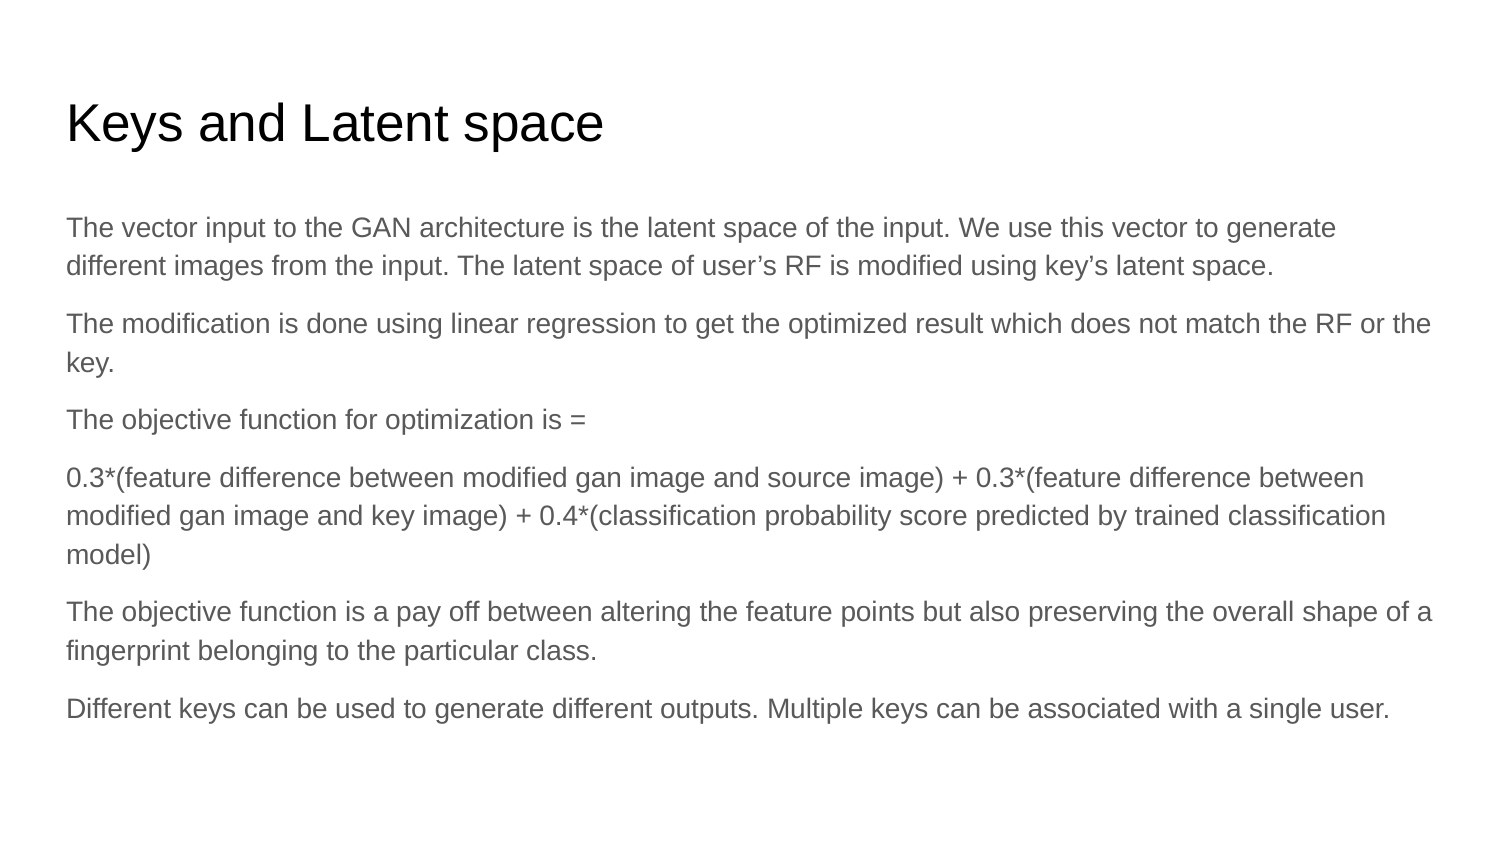

# Keys and Latent space
The vector input to the GAN architecture is the latent space of the input. We use this vector to generate different images from the input. The latent space of user’s RF is modified using key’s latent space.
The modification is done using linear regression to get the optimized result which does not match the RF or the key.
The objective function for optimization is =
0.3*(feature difference between modified gan image and source image) + 0.3*(feature difference between modified gan image and key image) + 0.4*(classification probability score predicted by trained classification model)
The objective function is a pay off between altering the feature points but also preserving the overall shape of a fingerprint belonging to the particular class.
Different keys can be used to generate different outputs. Multiple keys can be associated with a single user.